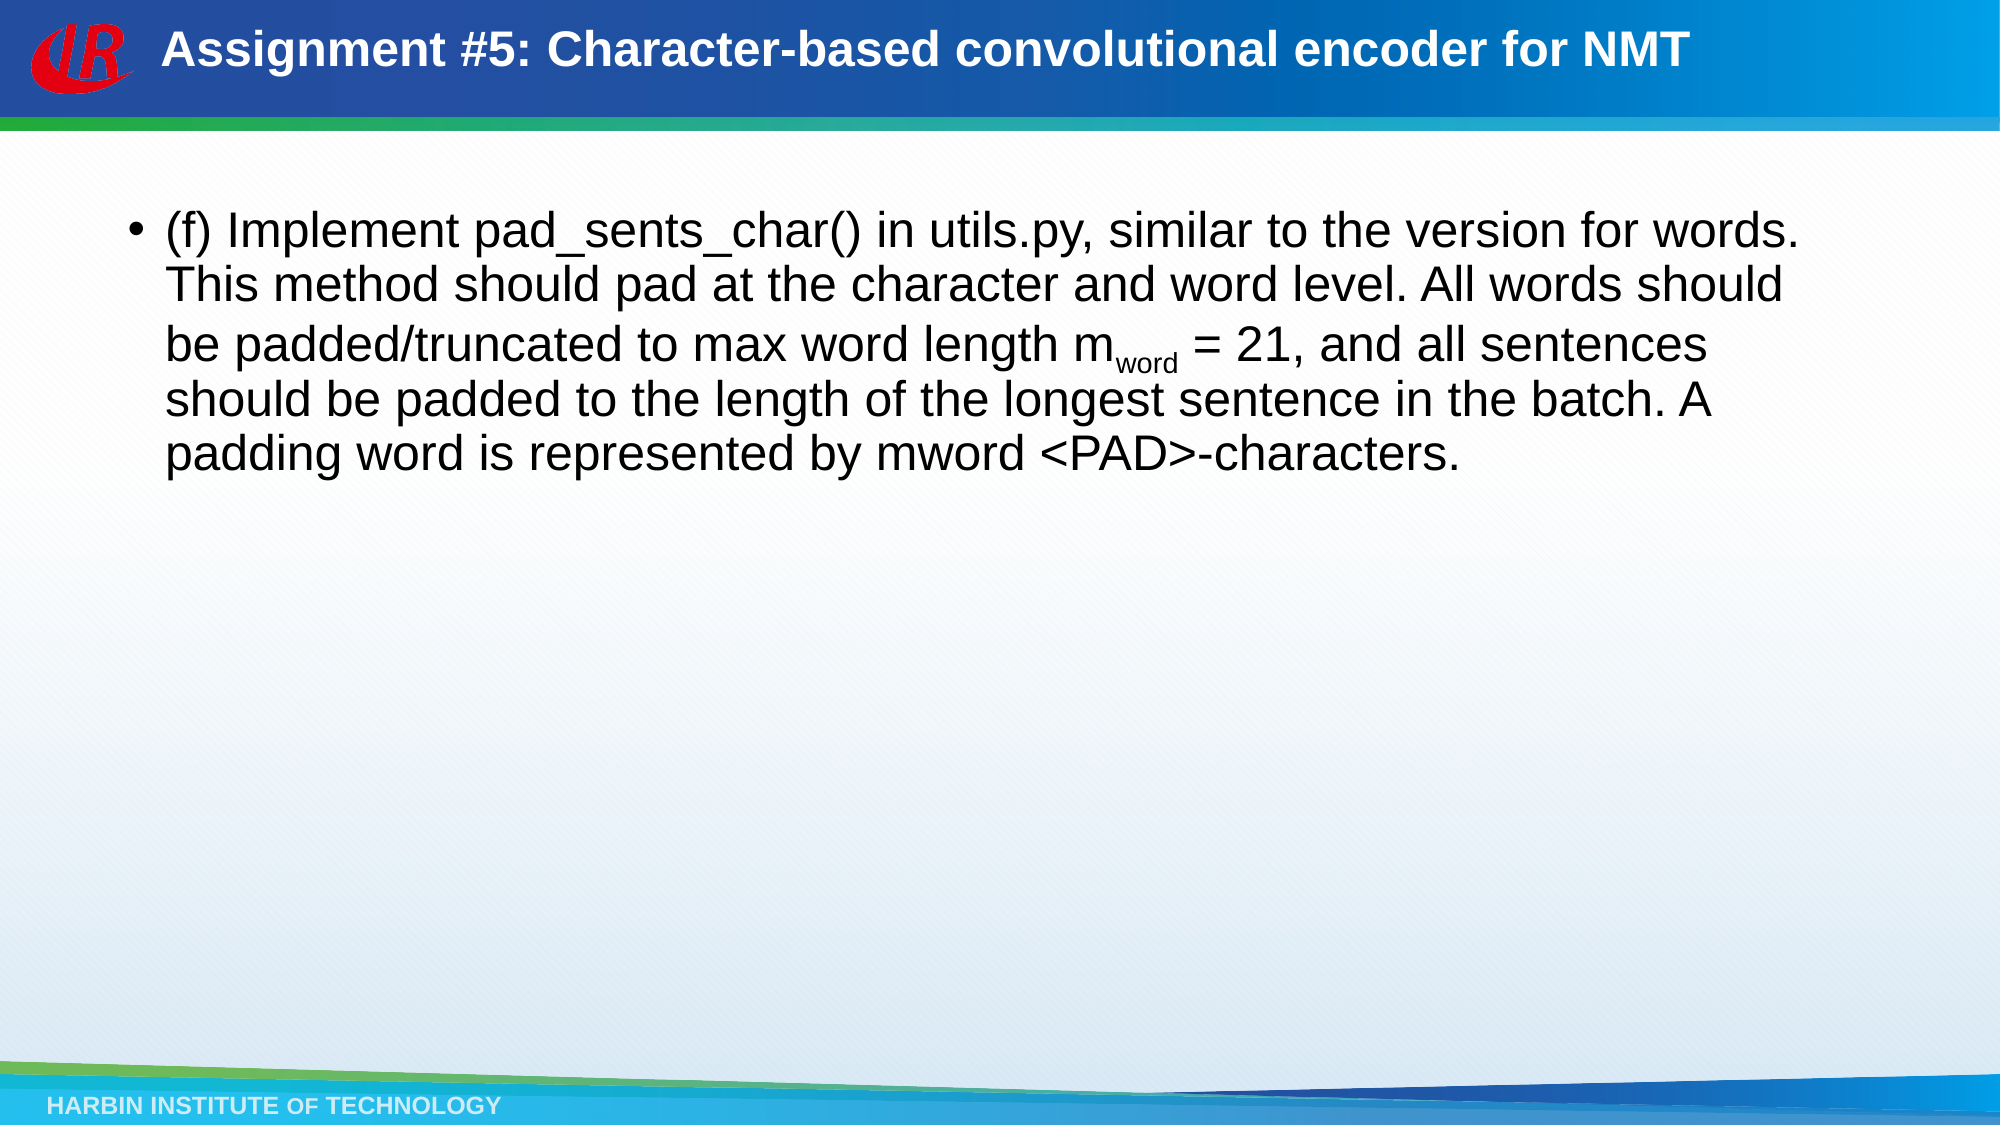

# Assignment #5: Character-based convolutional encoder for NMT
(f) Implement pad_sents_char() in utils.py, similar to the version for words. This method should pad at the character and word level. All words should be padded/truncated to max word length mword = 21, and all sentences should be padded to the length of the longest sentence in the batch. A padding word is represented by mword <PAD>-characters.

43
HARBIN INSTITUTE OF TECHNOLOGY